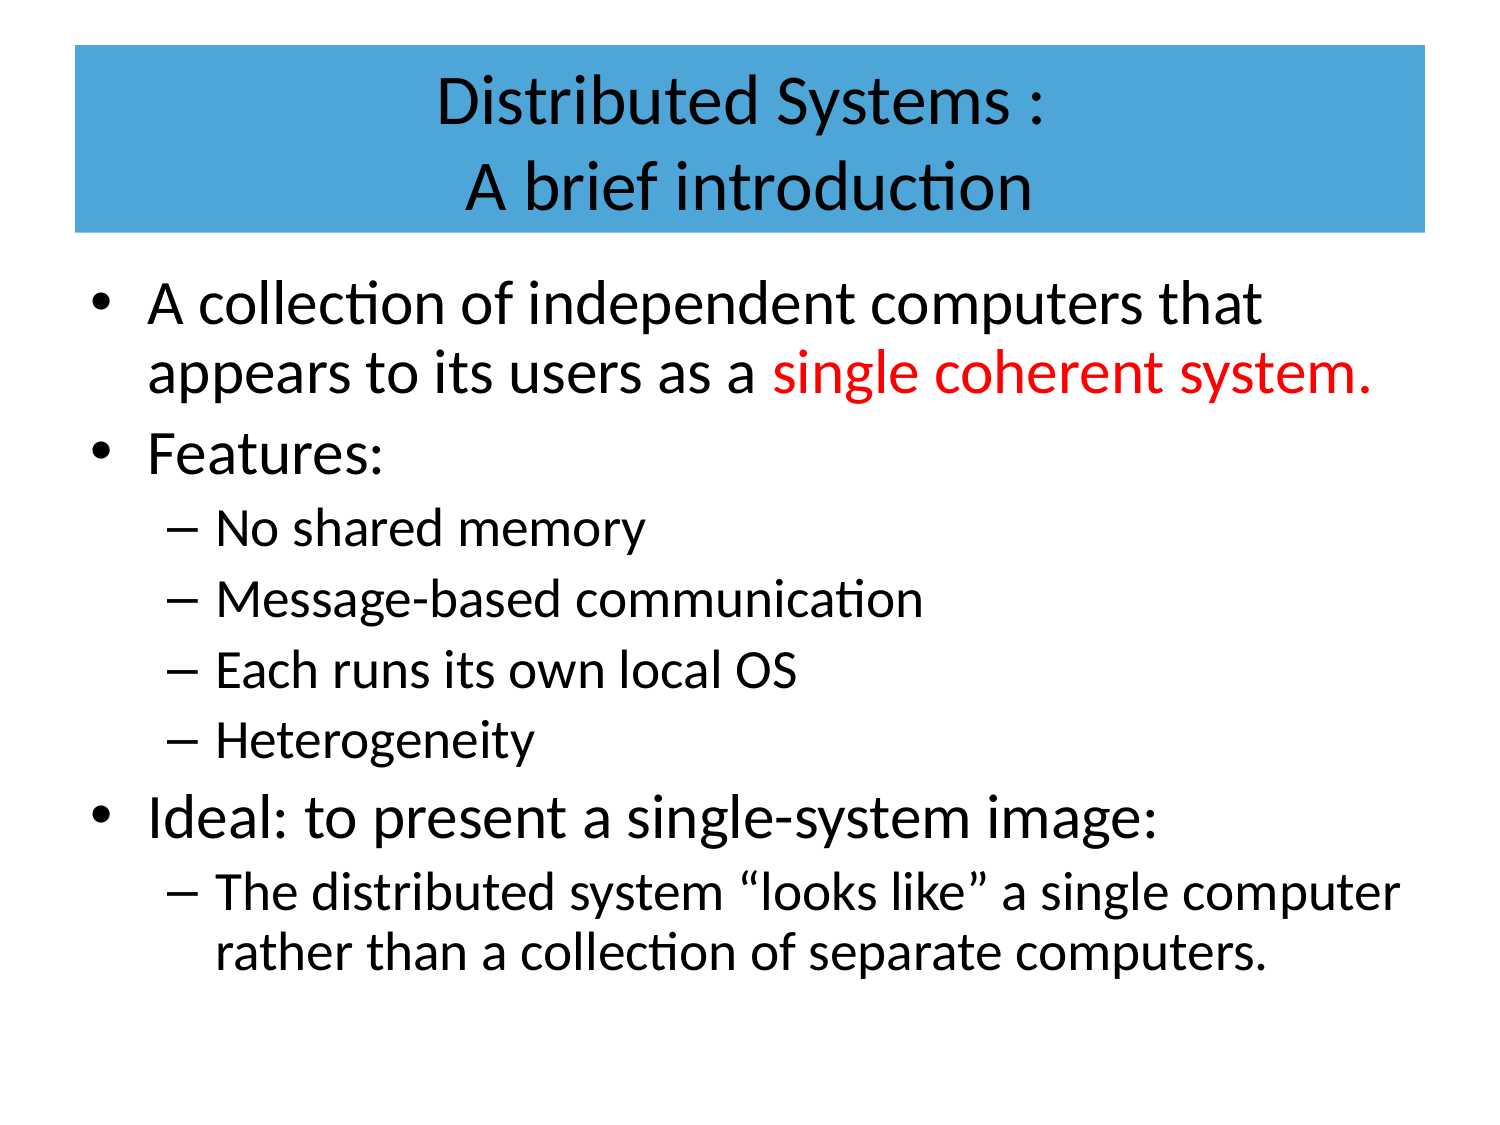

# Distributed Systems : A brief introduction
A collection of independent computers that appears to its users as a single coherent system.
Features:
No shared memory
Message-based communication
Each runs its own local OS
Heterogeneity
Ideal: to present a single-system image:
The distributed system “looks like” a single computer rather than a collection of separate computers.